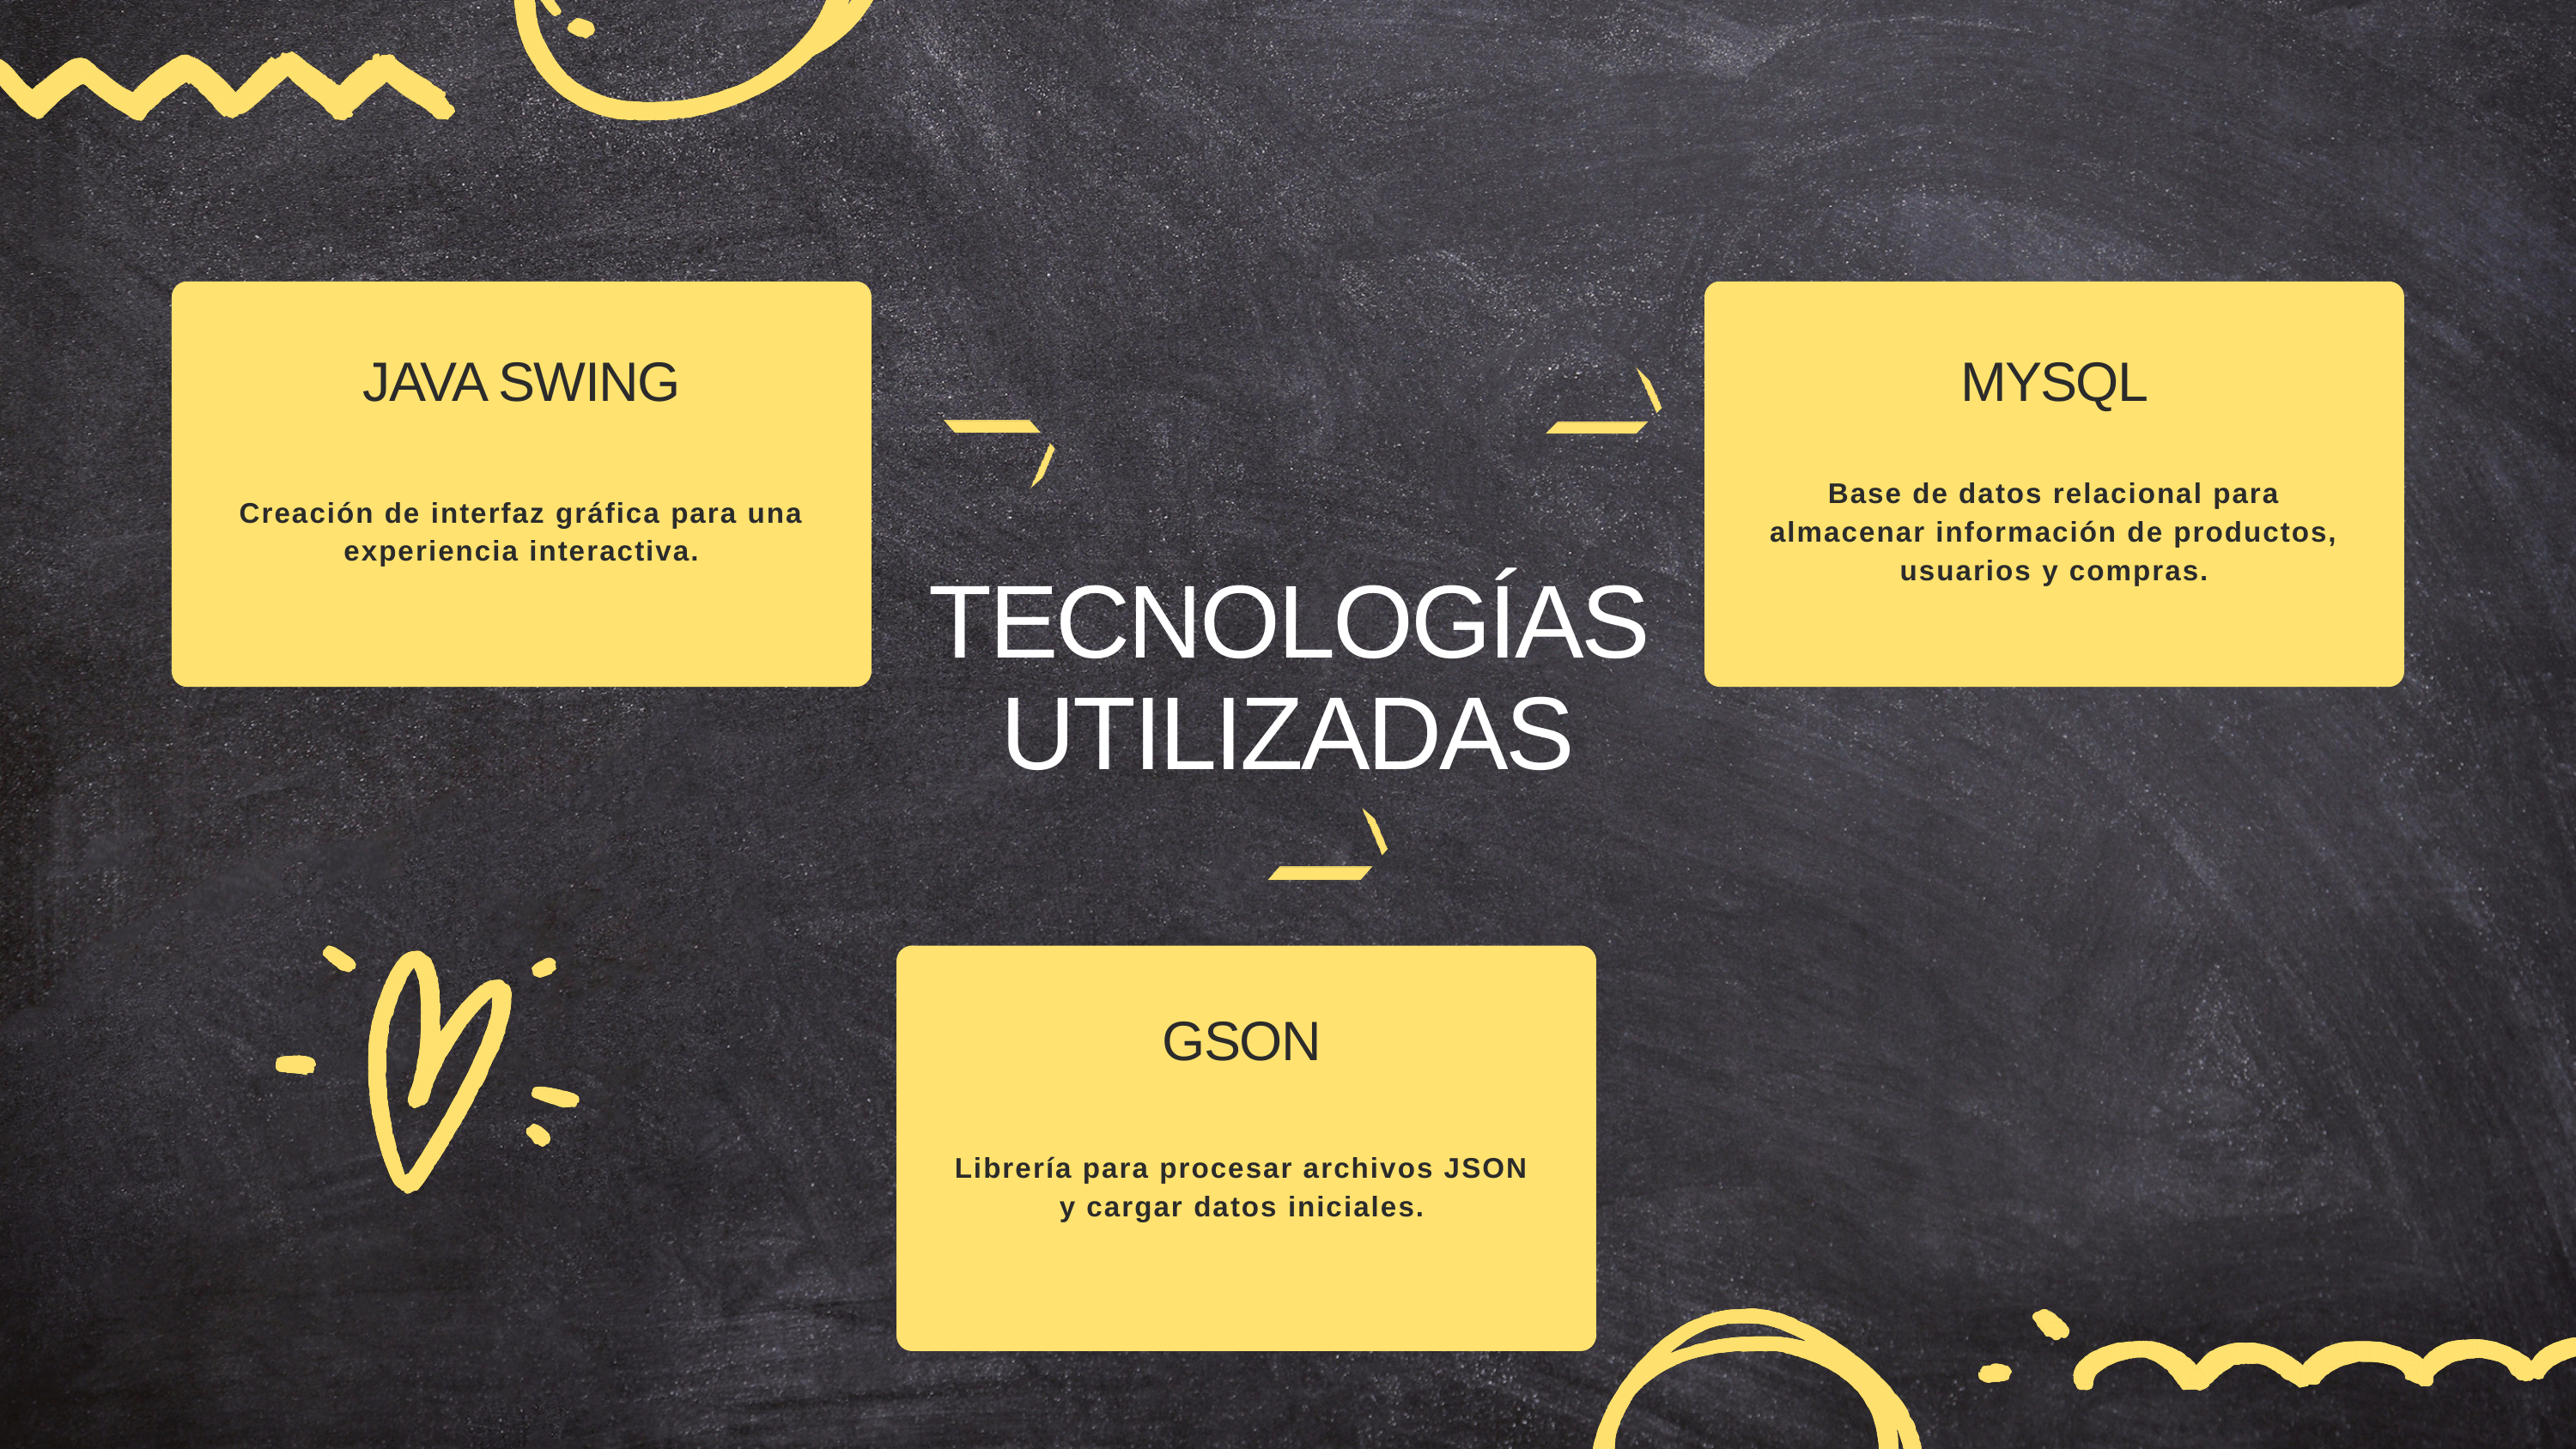

JAVA SWING
MYSQL

Base de datos relacional para almacenar información de productos, usuarios y compras.
Creación de interfaz gráfica para una experiencia interactiva.
TECNOLOGÍAS UTILIZADAS

GSON
Librería para procesar archivos JSON y cargar datos iniciales.